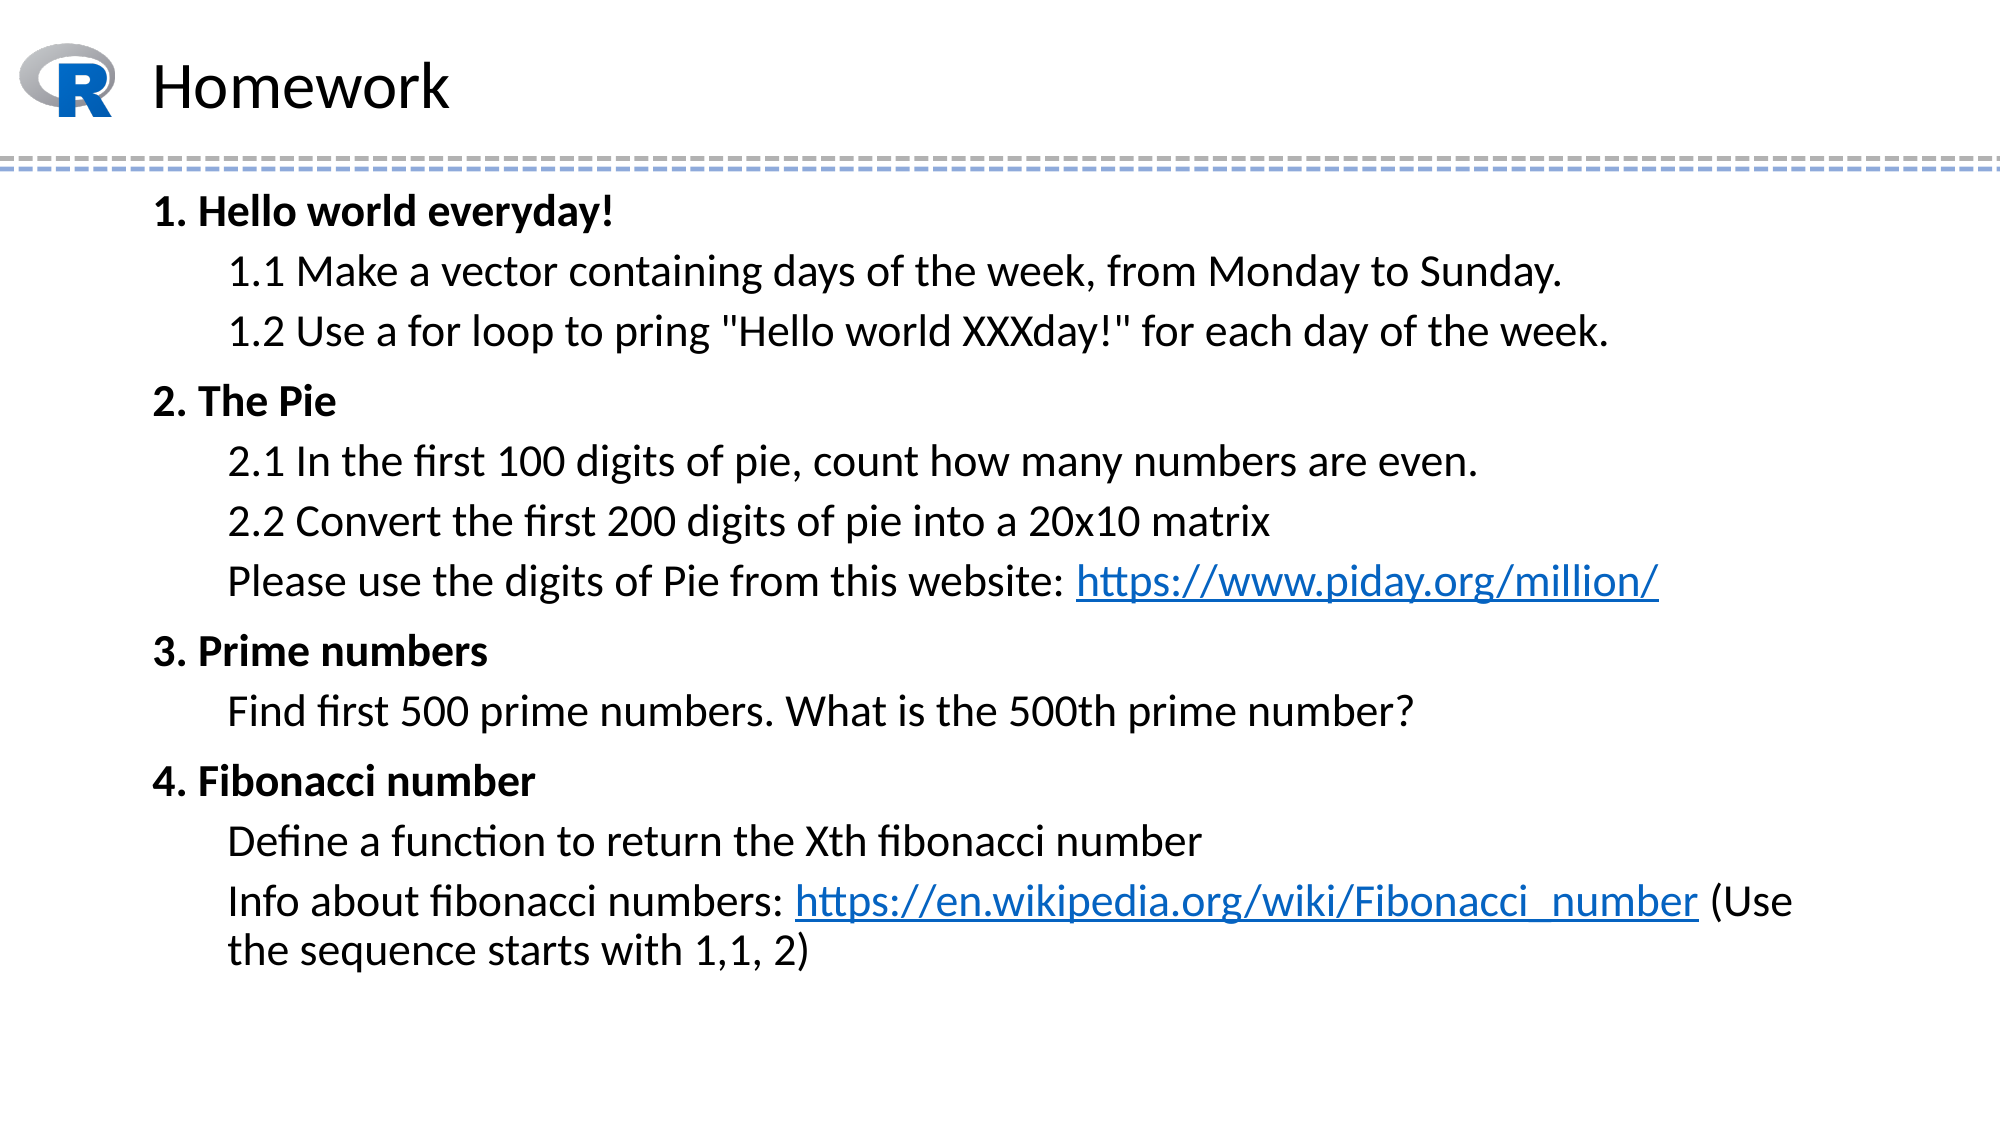

# Homework
1. Hello world everyday!
1.1 Make a vector containing days of the week, from Monday to Sunday.
1.2 Use a for loop to pring "Hello world XXXday!" for each day of the week.
2. The Pie
2.1 In the first 100 digits of pie, count how many numbers are even.
2.2 Convert the first 200 digits of pie into a 20x10 matrix
Please use the digits of Pie from this website: https://www.piday.org/million/
3. Prime numbers
Find first 500 prime numbers. What is the 500th prime number?
4. Fibonacci number
Define a function to return the Xth fibonacci number
Info about fibonacci numbers: https://en.wikipedia.org/wiki/Fibonacci_number (Use the sequence starts with 1,1, 2)